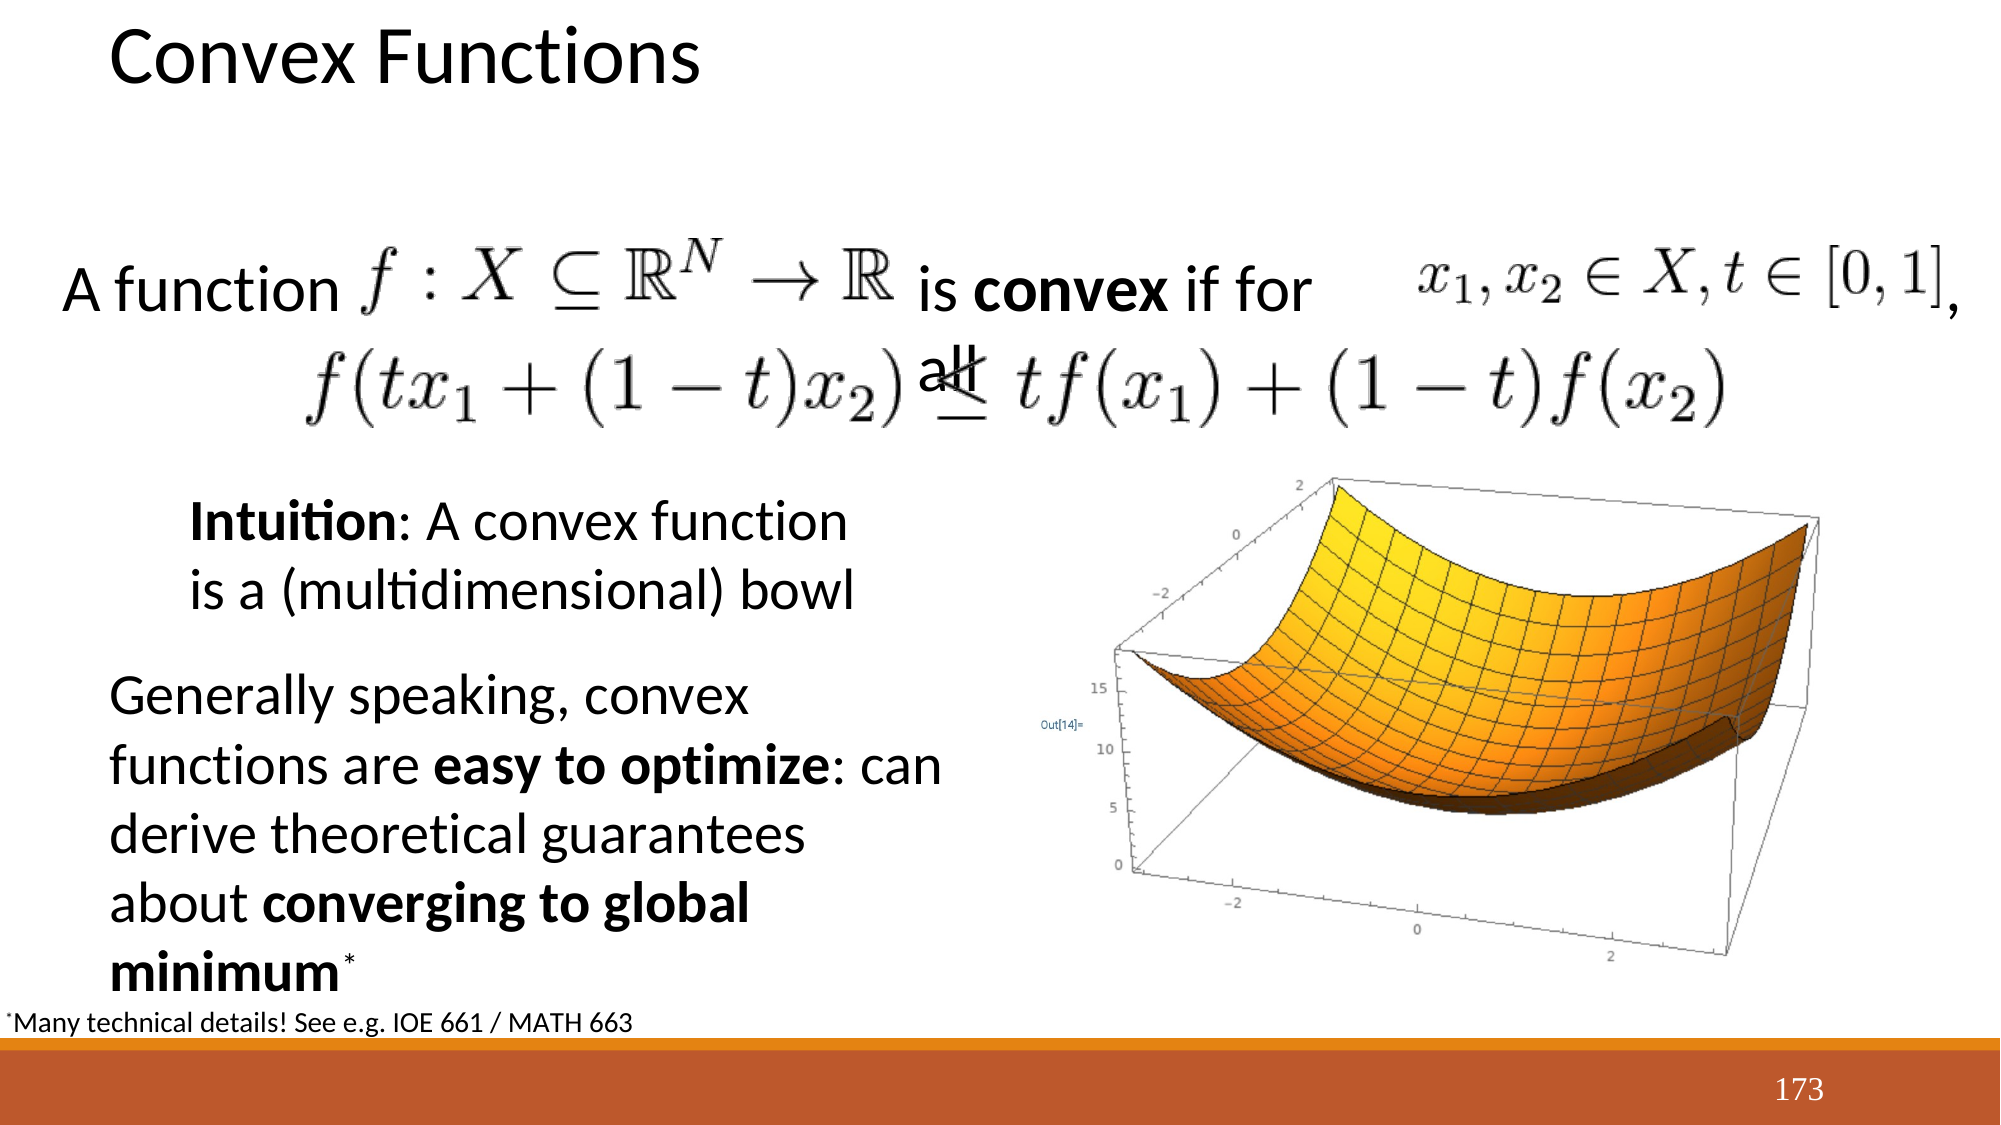

# Convex Functions

A function
is convex if for all
,

Intuition: A convex function is a (multidimensional) bowl
Generally speaking, convex functions are easy to optimize: can derive theoretical guarantees about converging to global minimum*
*Many technical details! See e.g. IOE 661 / MATH 663

173
Justin Johnson
September 18, 2019
Lecture 4 - 173